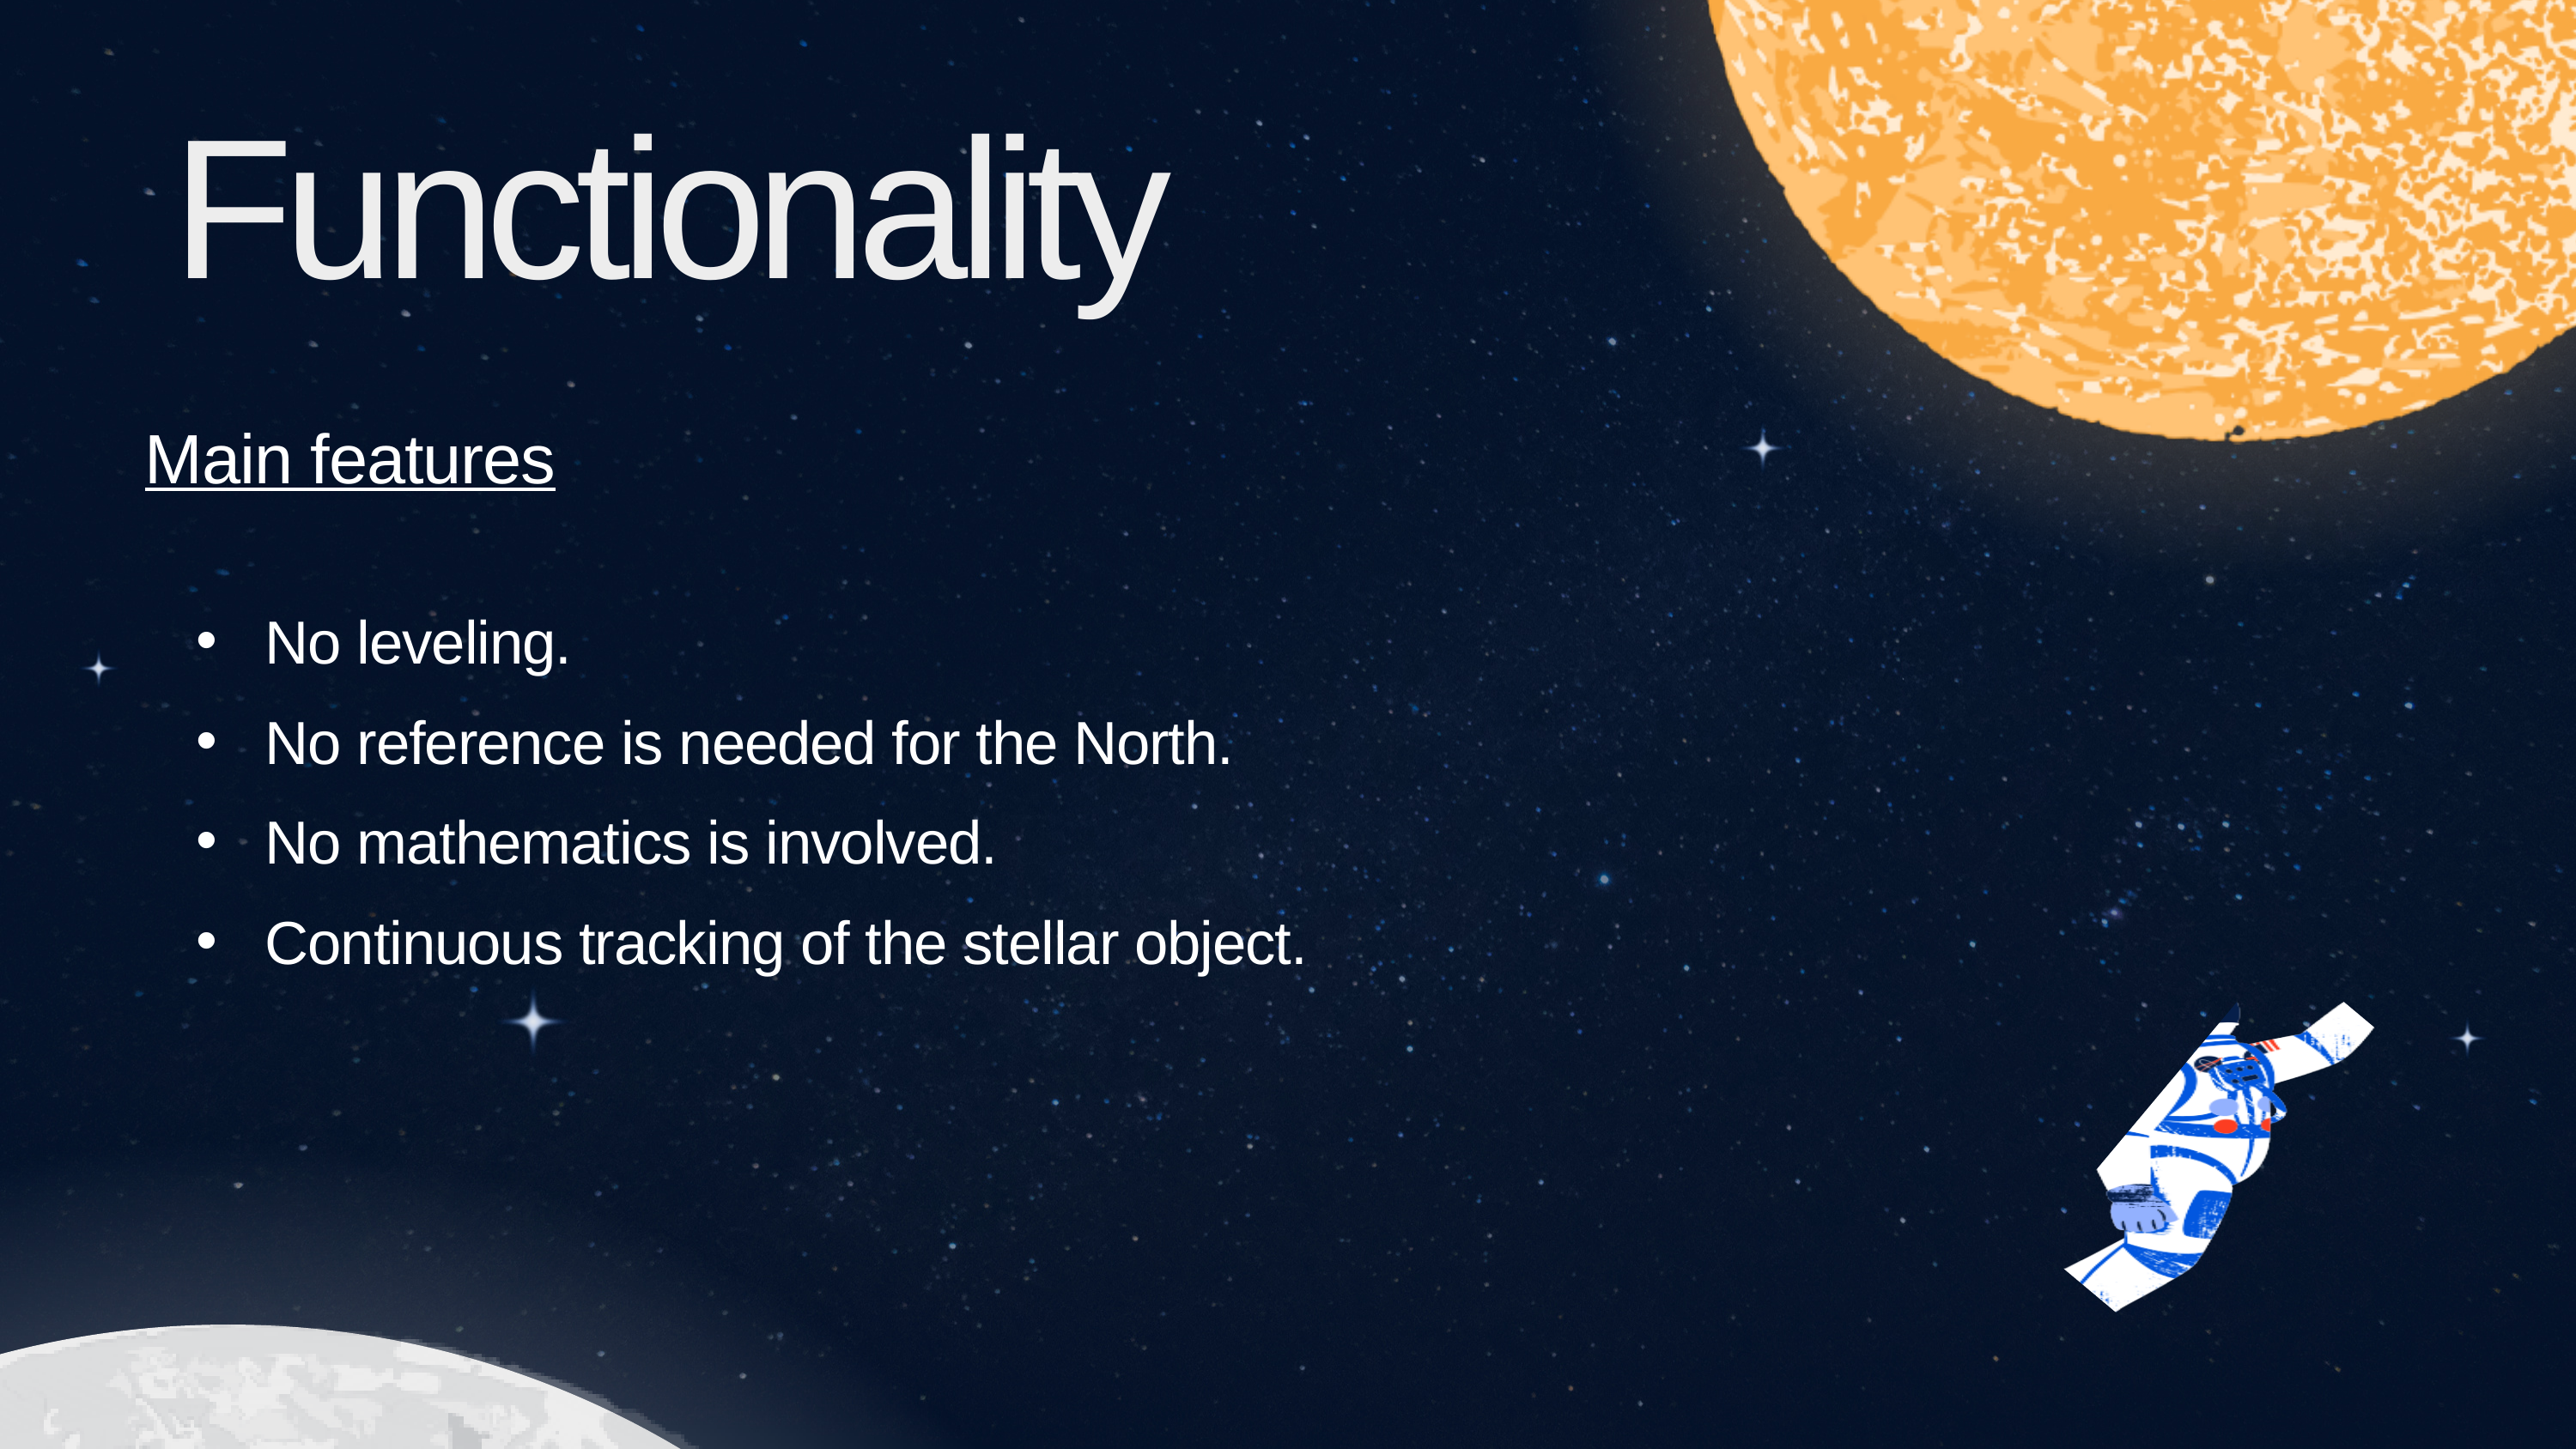

Functionality
Main features

 No leveling.
 No reference is needed for the North.
 No mathematics is involved.
 Continuous tracking of the stellar object.